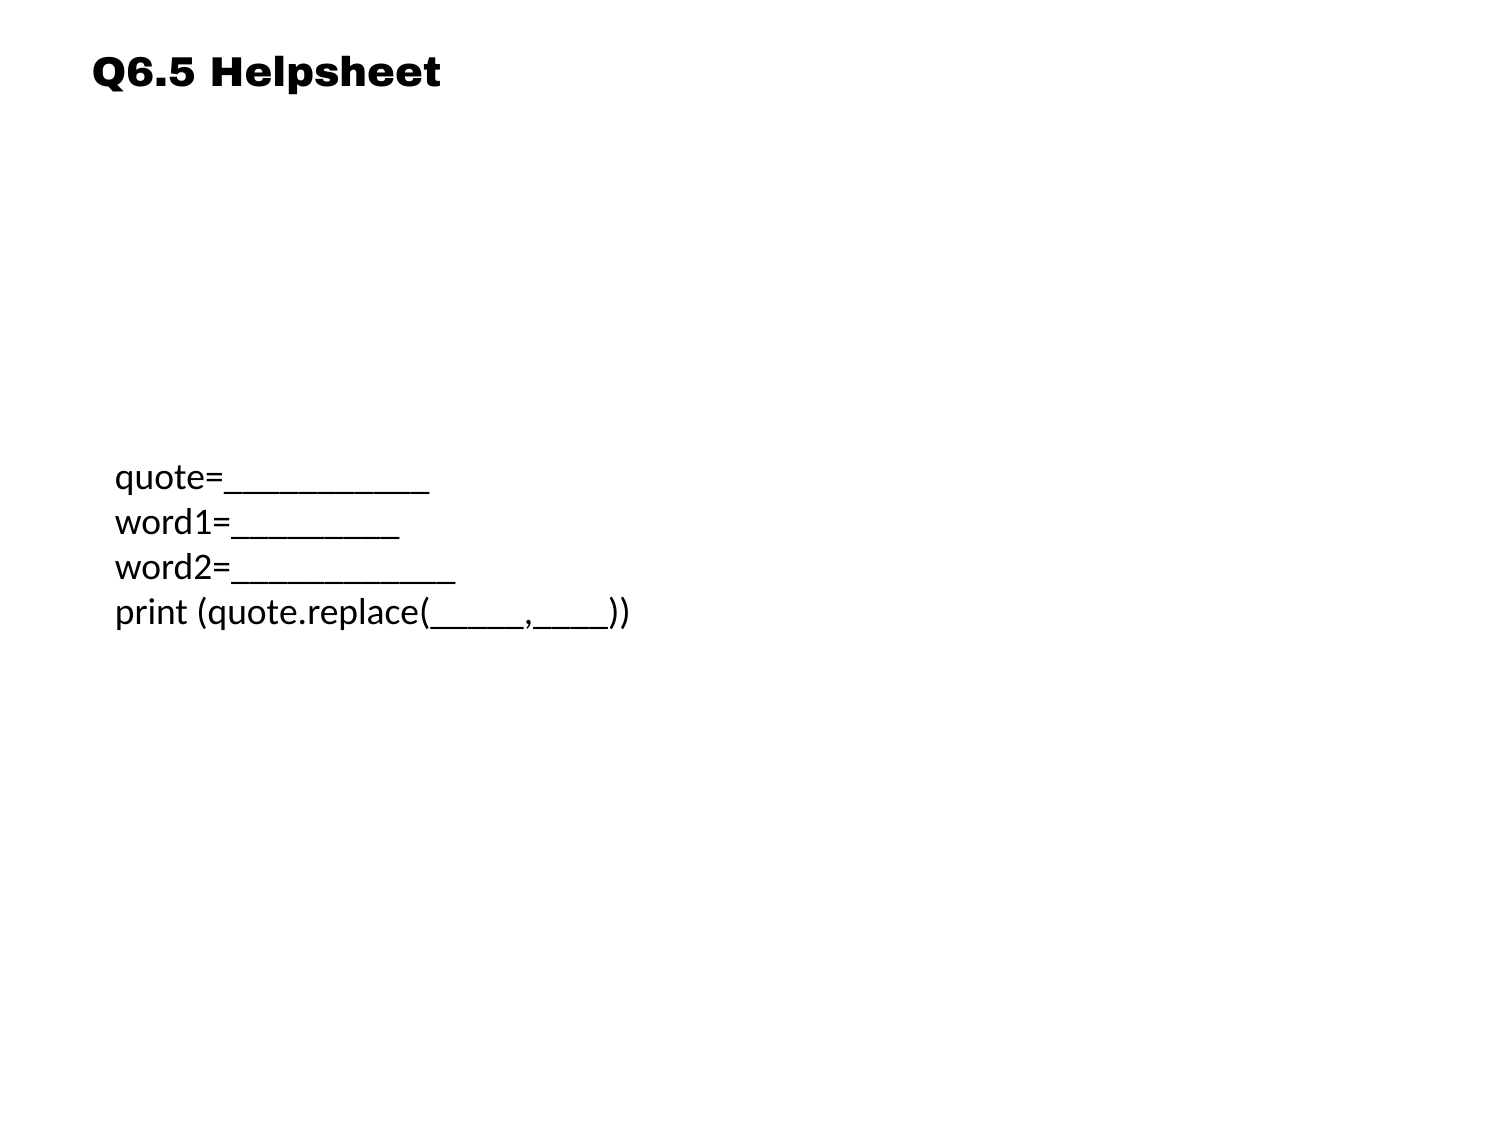

Q6.5 Helpsheet

quote=___________
word1=_________
word2=____________
print (quote.replace(_____,____))